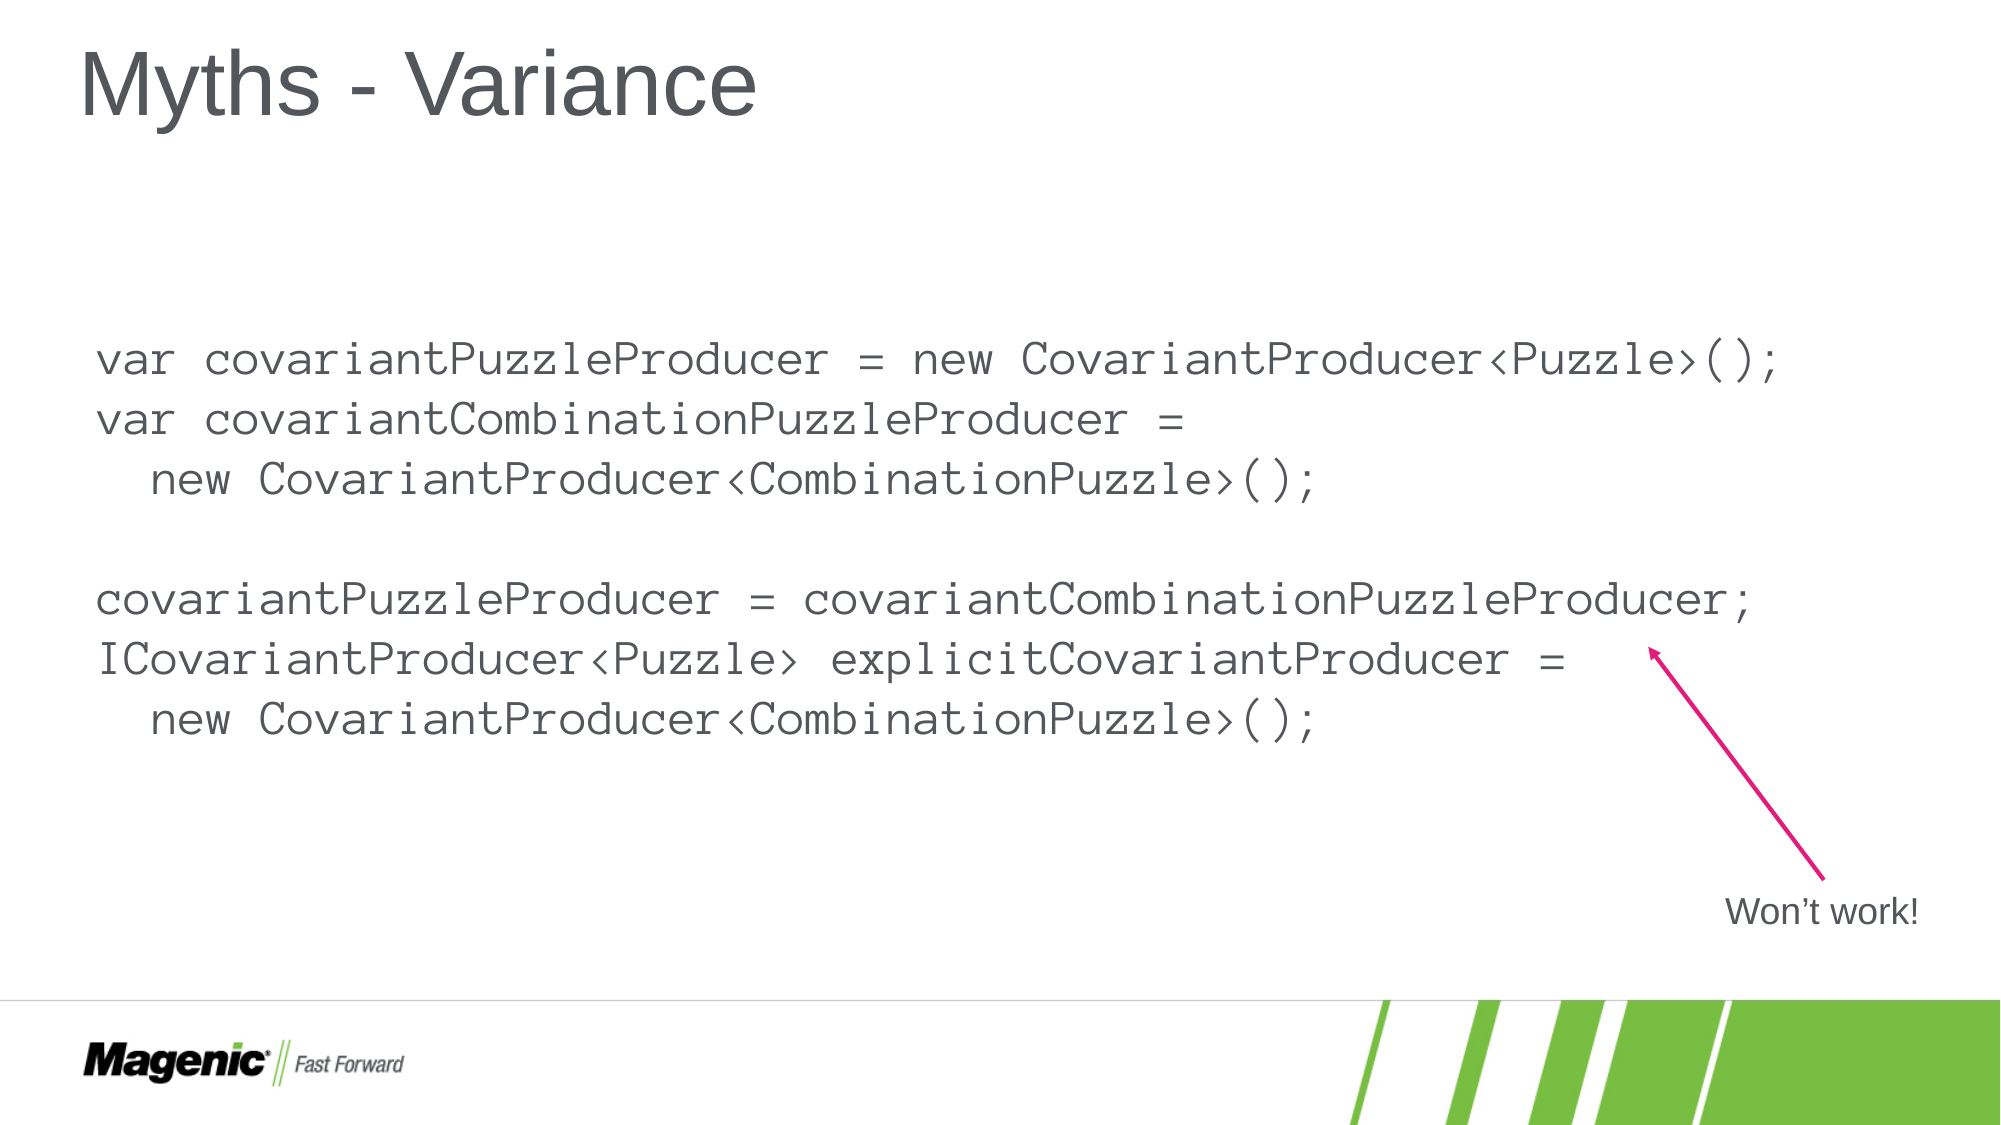

# Myths - Variance
var covariantPuzzleProducer = new CovariantProducer<Puzzle>();
var covariantCombinationPuzzleProducer =
  new CovariantProducer<CombinationPuzzle>();

covariantPuzzleProducer = covariantCombinationPuzzleProducer;
ICovariantProducer<Puzzle> explicitCovariantProducer =
  new CovariantProducer<CombinationPuzzle>();
Won’t work!